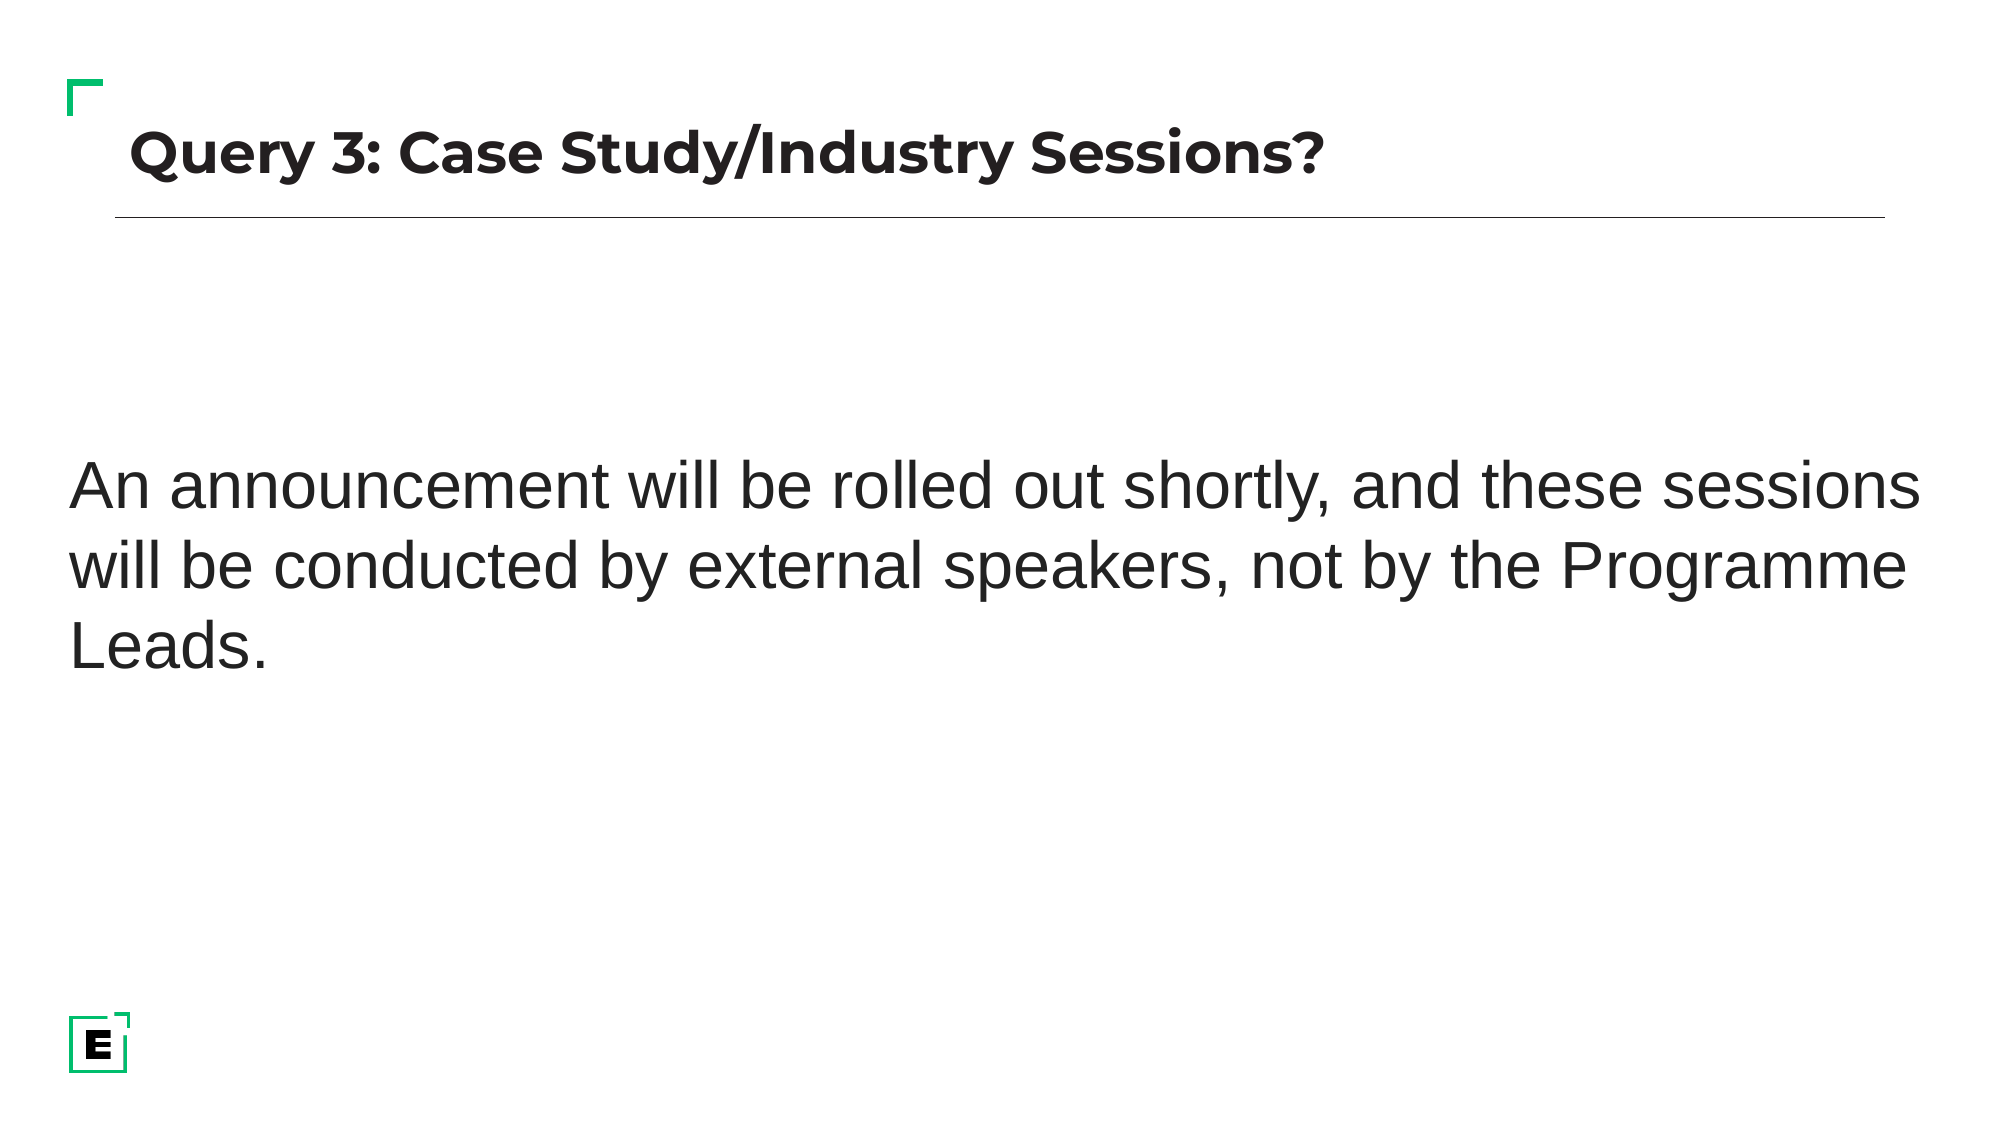

# Query 3: Case Study/Industry Sessions?

An announcement will be rolled out shortly, and these sessions will be conducted by external speakers, not by the Programme Leads.